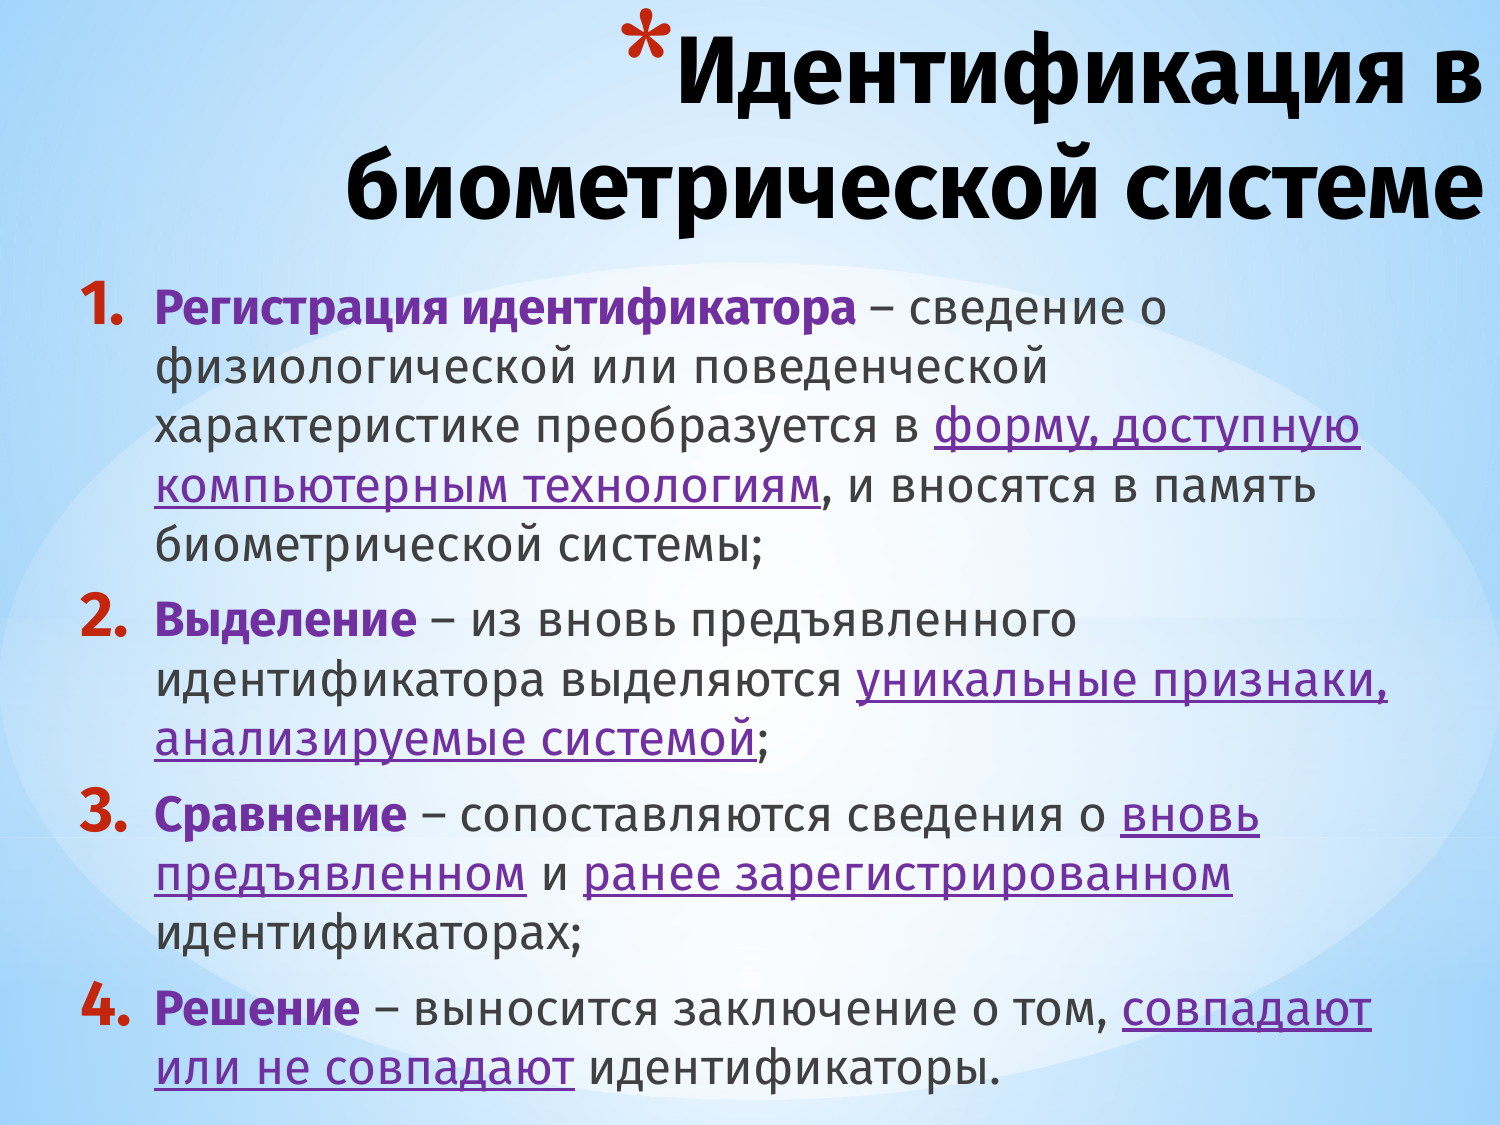

# Идентификация в биометрической системе
Регистрация идентификатора – сведение о физиологической или поведенческой характеристике преобразуется в форму, доступную компьютерным технологиям, и вносятся в память биометрической системы;
Выделение – из вновь предъявленного идентификатора выделяются уникальные признаки, анализируемые системой;
Сравнение – сопоставляются сведения о вновь предъявленном и ранее зарегистрированном идентификаторах;
Решение – выносится заключение о том, совпадают или не совпадают идентификаторы.